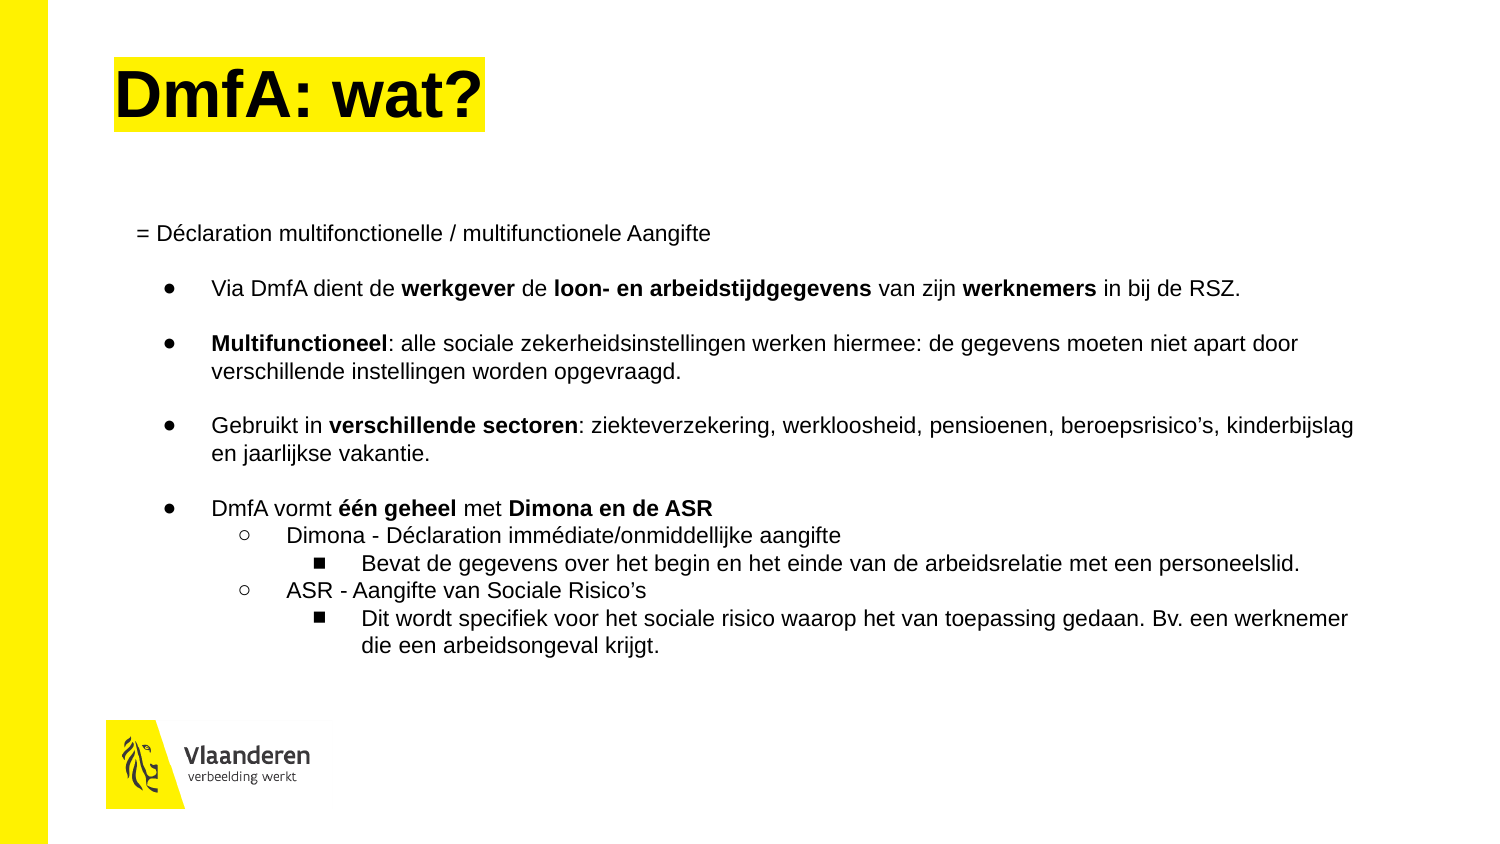

DmfA: wat?
= Déclaration multifonctionelle / multifunctionele Aangifte

Via DmfA dient de werkgever de loon- en arbeidstijdgegevens van zijn werknemers in bij de RSZ.

Multifunctioneel: alle sociale zekerheidsinstellingen werken hiermee: de gegevens moeten niet apart door verschillende instellingen worden opgevraagd.

Gebruikt in verschillende sectoren: ziekteverzekering, werkloosheid, pensioenen, beroepsrisico’s, kinderbijslag en jaarlijkse vakantie.

DmfA vormt één geheel met Dimona en de ASR
Dimona - Déclaration immédiate/onmiddellijke aangifte
Bevat de gegevens over het begin en het einde van de arbeidsrelatie met een personeelslid.
ASR - Aangifte van Sociale Risico’s
Dit wordt specifiek voor het sociale risico waarop het van toepassing gedaan. Bv. een werknemer die een arbeidsongeval krijgt.